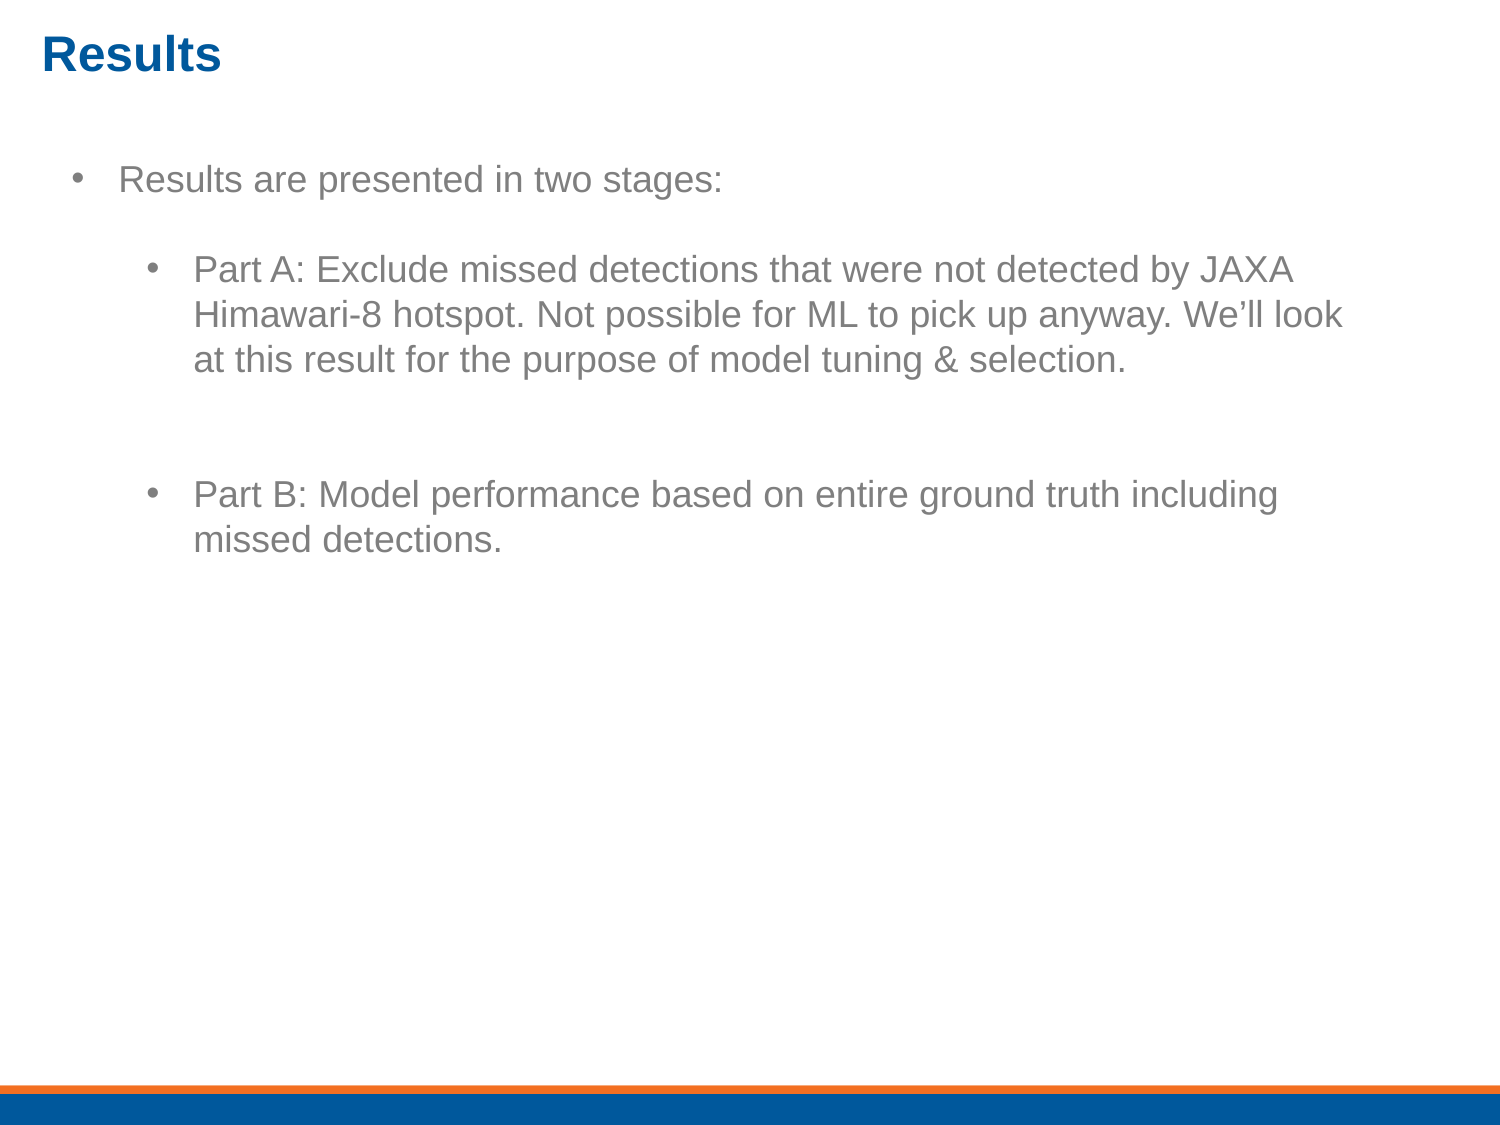

# Results
Results are presented in two stages:

Part A: Exclude missed detections that were not detected by JAXA Himawari-8 hotspot. Not possible for ML to pick up anyway. We’ll look at this result for the purpose of model tuning & selection.

Part B: Model performance based on entire ground truth including missed detections.